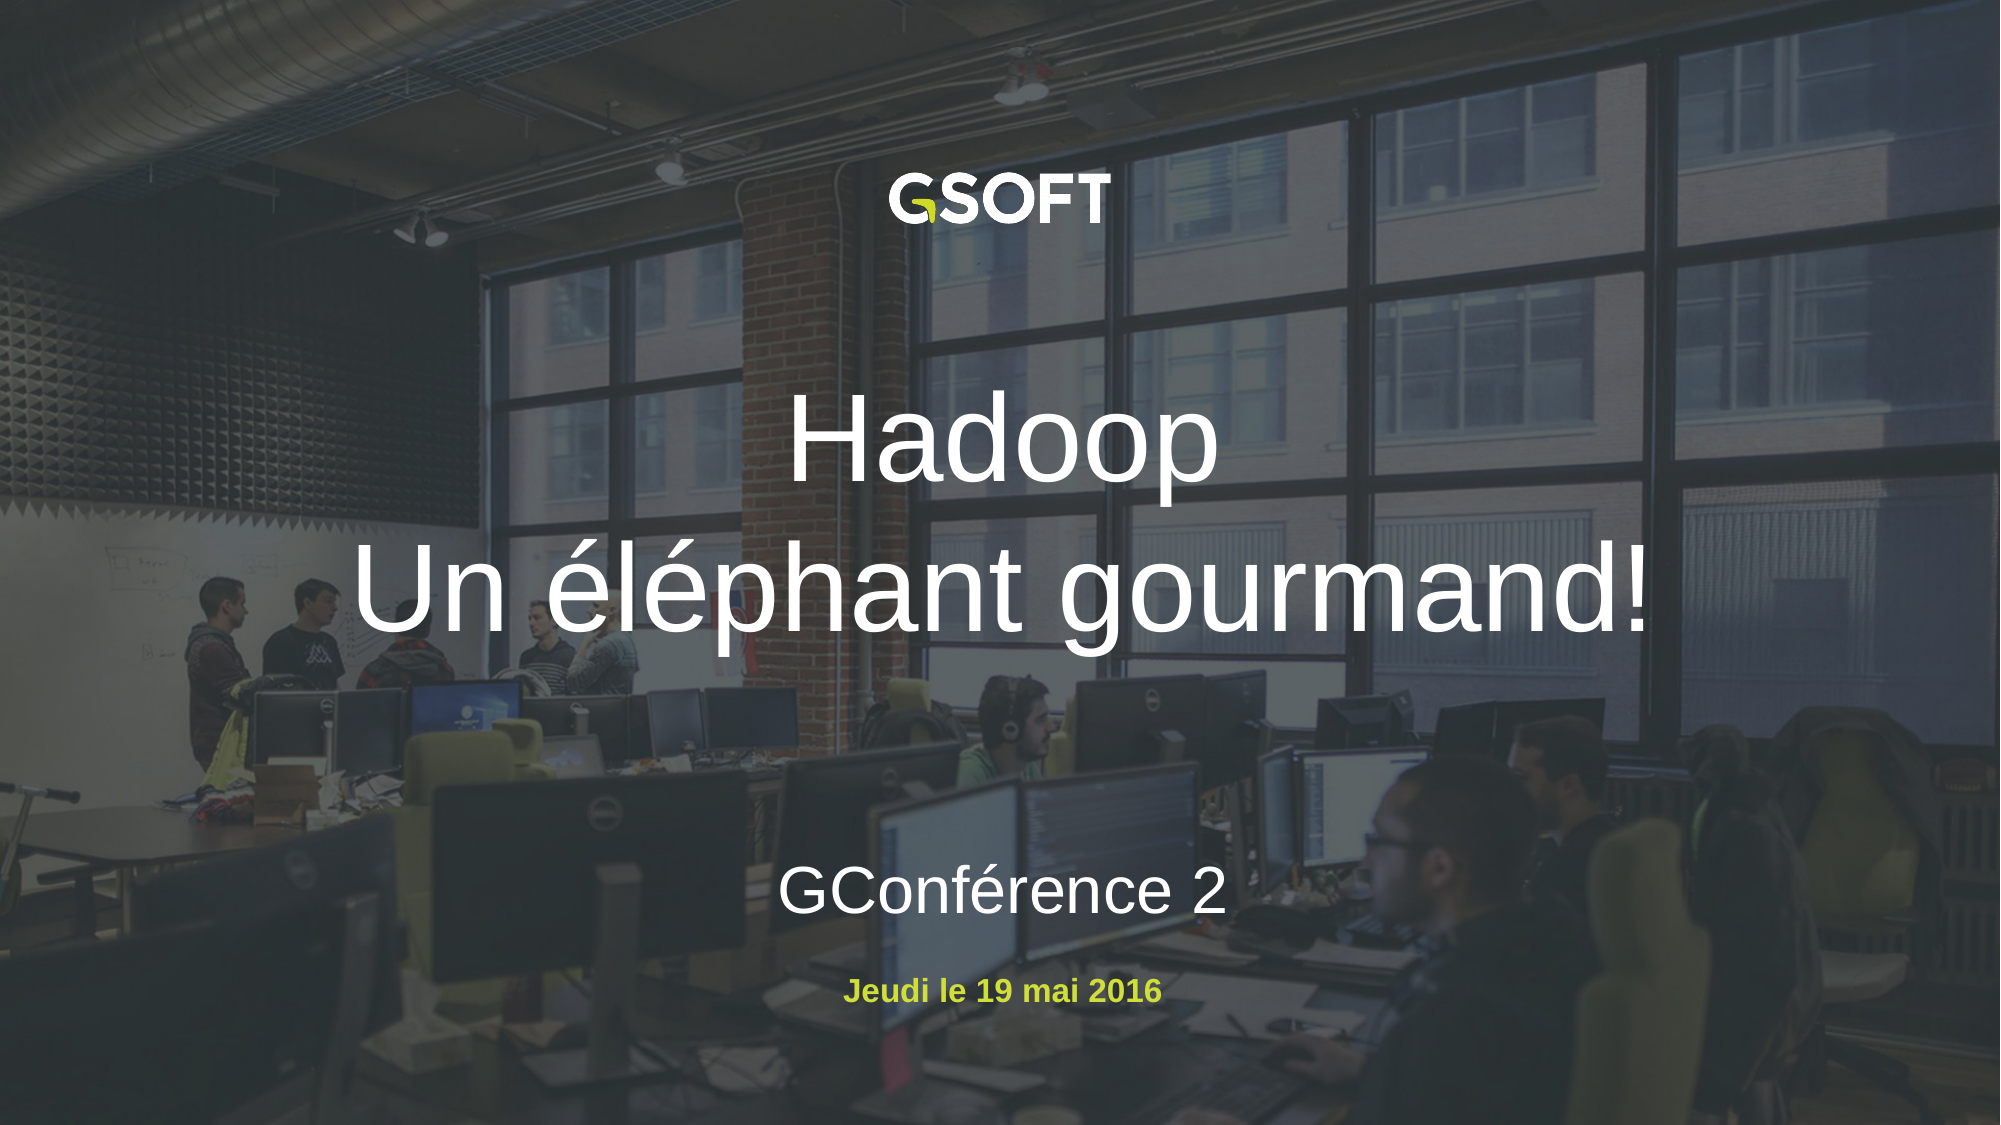

Hadoop
Un éléphant gourmand!
GConférence 2
Jeudi le 19 mai 2016